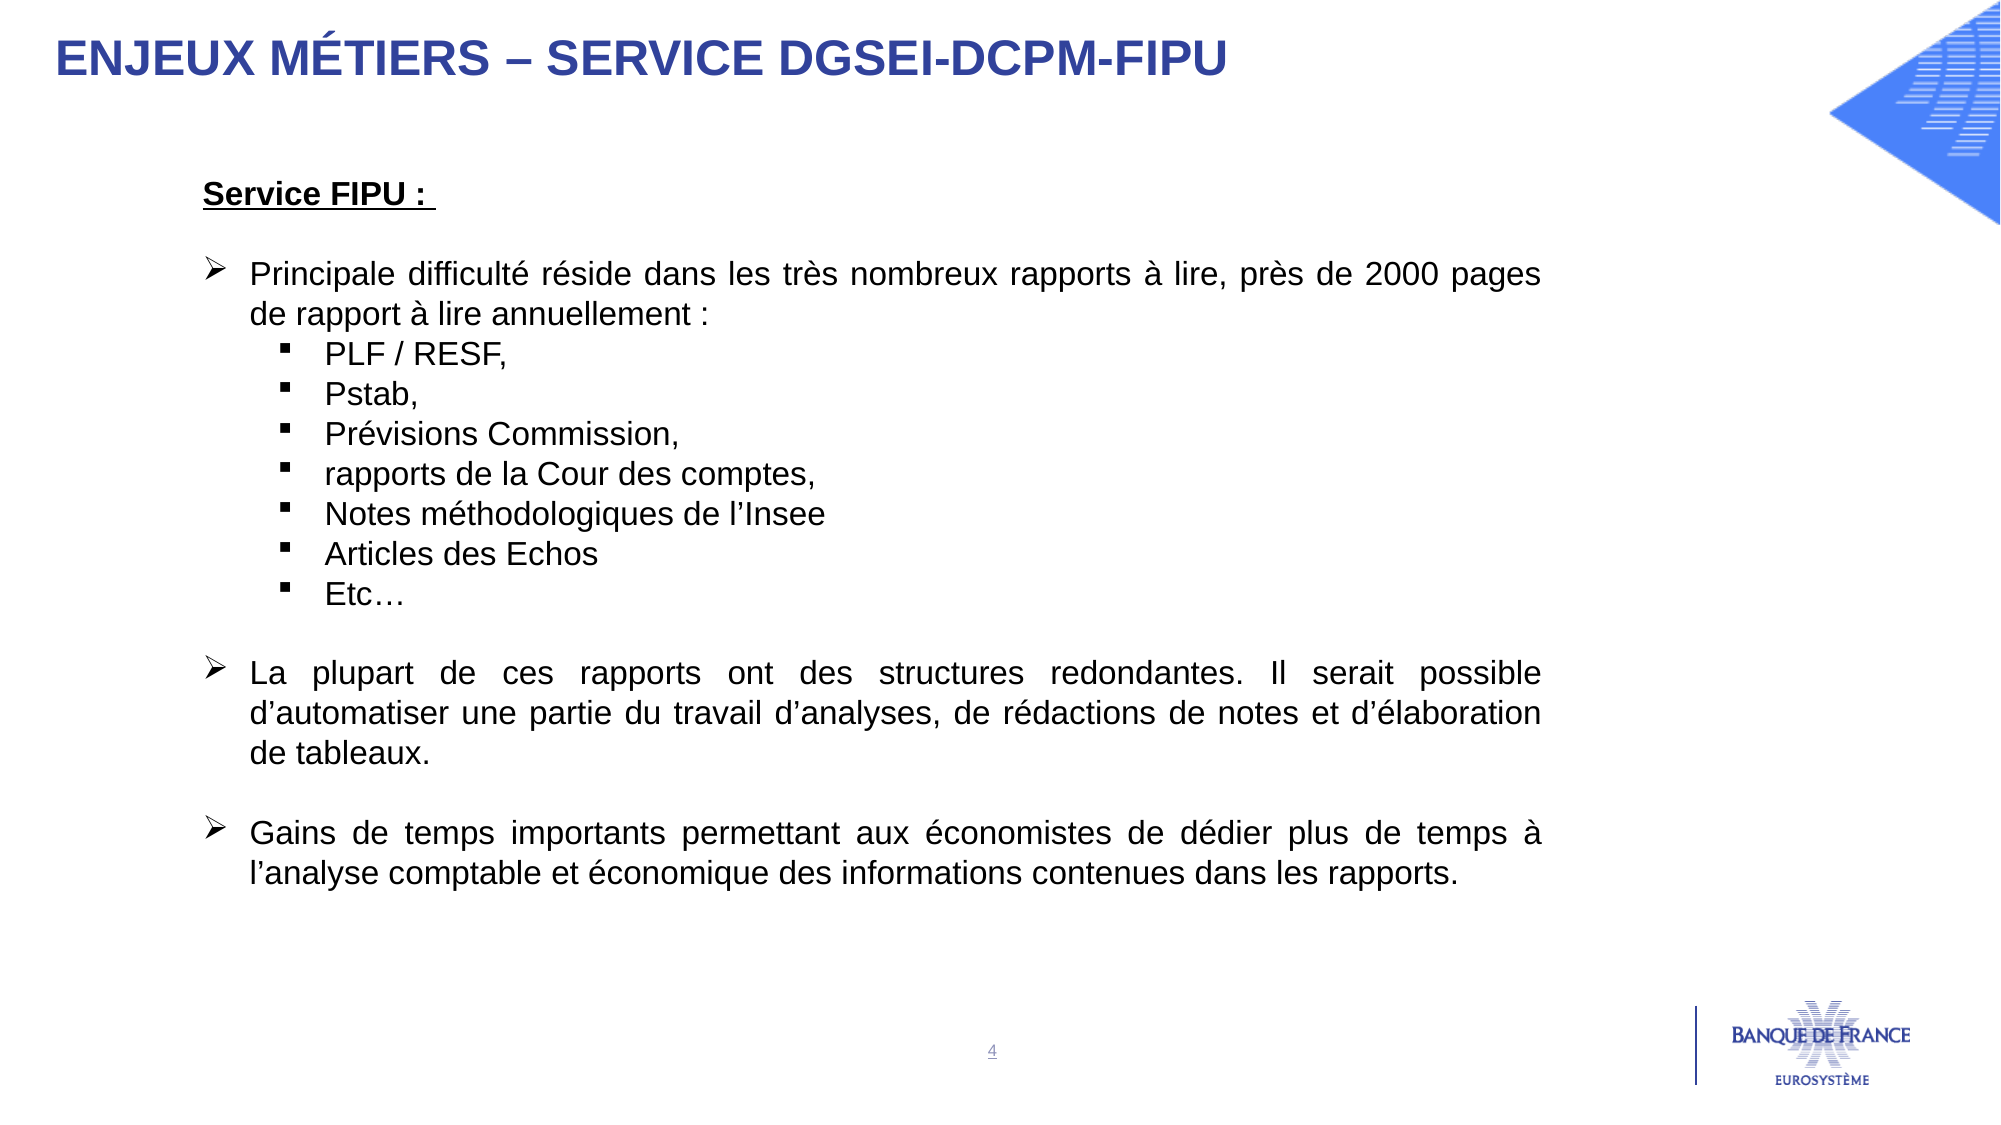

ENJEUX Métiers – service DGSEi-DCPM-FIPU
Service FIPU :

Principale difficulté réside dans les très nombreux rapports à lire, près de 2000 pages de rapport à lire annuellement :
PLF / RESF,
Pstab,
Prévisions Commission,
rapports de la Cour des comptes,
Notes méthodologiques de l’Insee
Articles des Echos
Etc…

La plupart de ces rapports ont des structures redondantes. Il serait possible d’automatiser une partie du travail d’analyses, de rédactions de notes et d’élaboration de tableaux.

Gains de temps importants permettant aux économistes de dédier plus de temps à l’analyse comptable et économique des informations contenues dans les rapports.
4